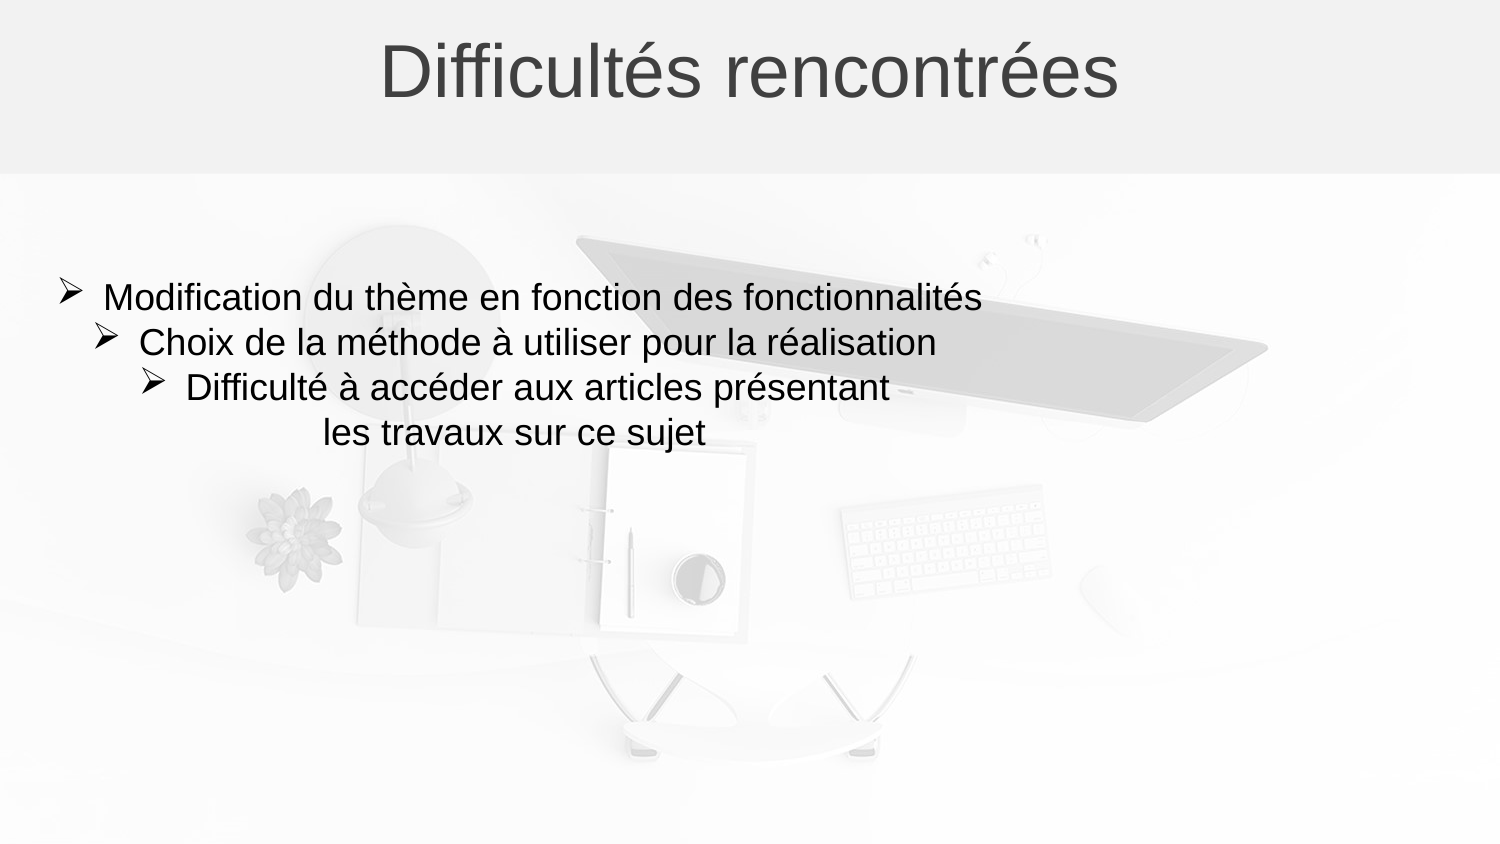

Difficultés rencontrées
Modification du thème en fonction des fonctionnalités
Choix de la méthode à utiliser pour la réalisation
Difficulté à accéder aux articles présentant
les travaux sur ce sujet